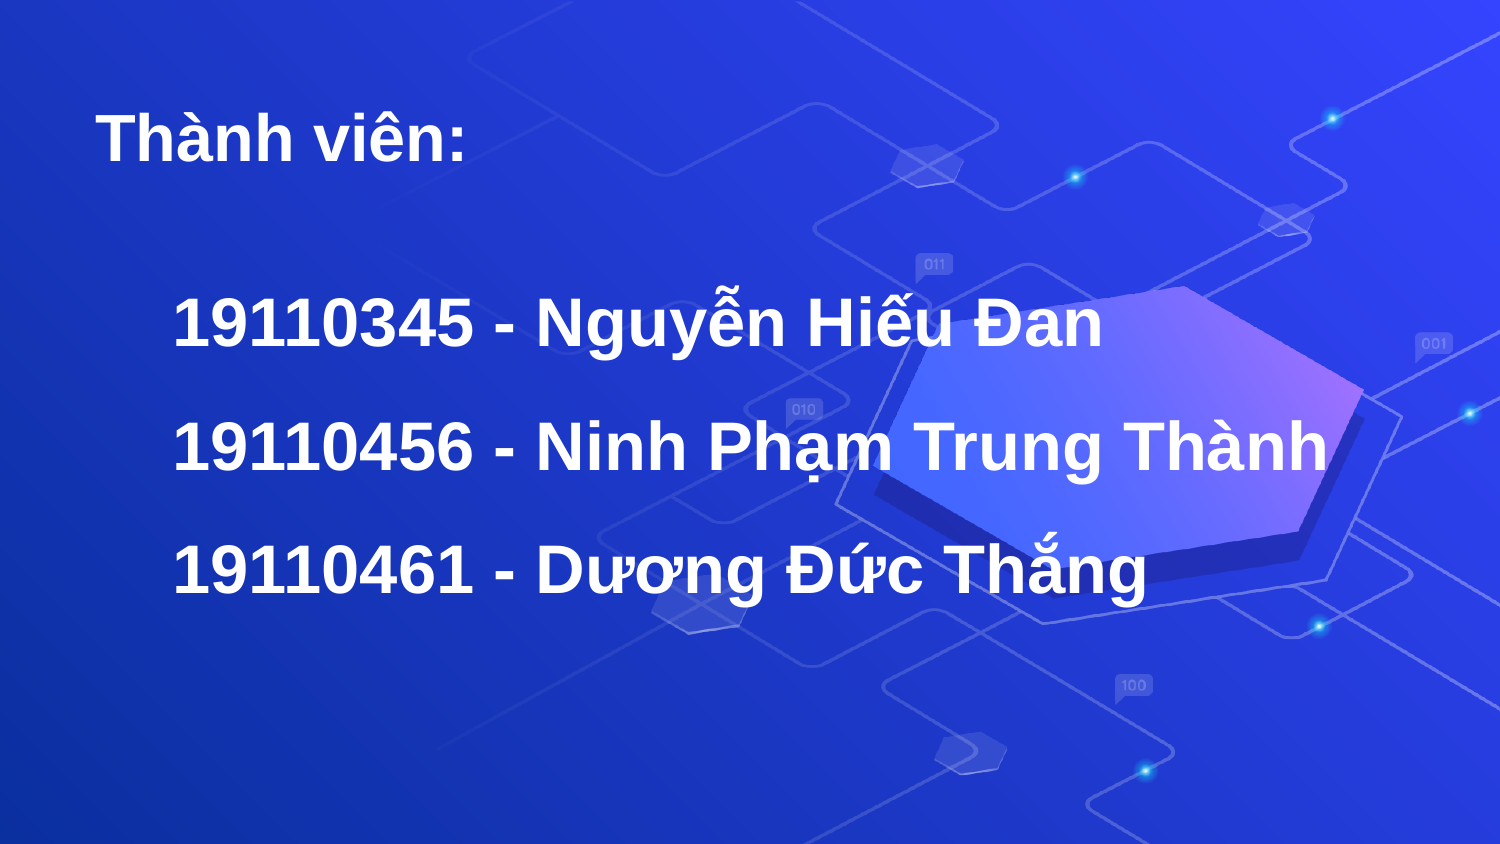

Thành viên:
# 19110345 - Nguyễn Hiếu Đan
19110456 - Ninh Phạm Trung Thành
19110461 - Dương Đức Thắng